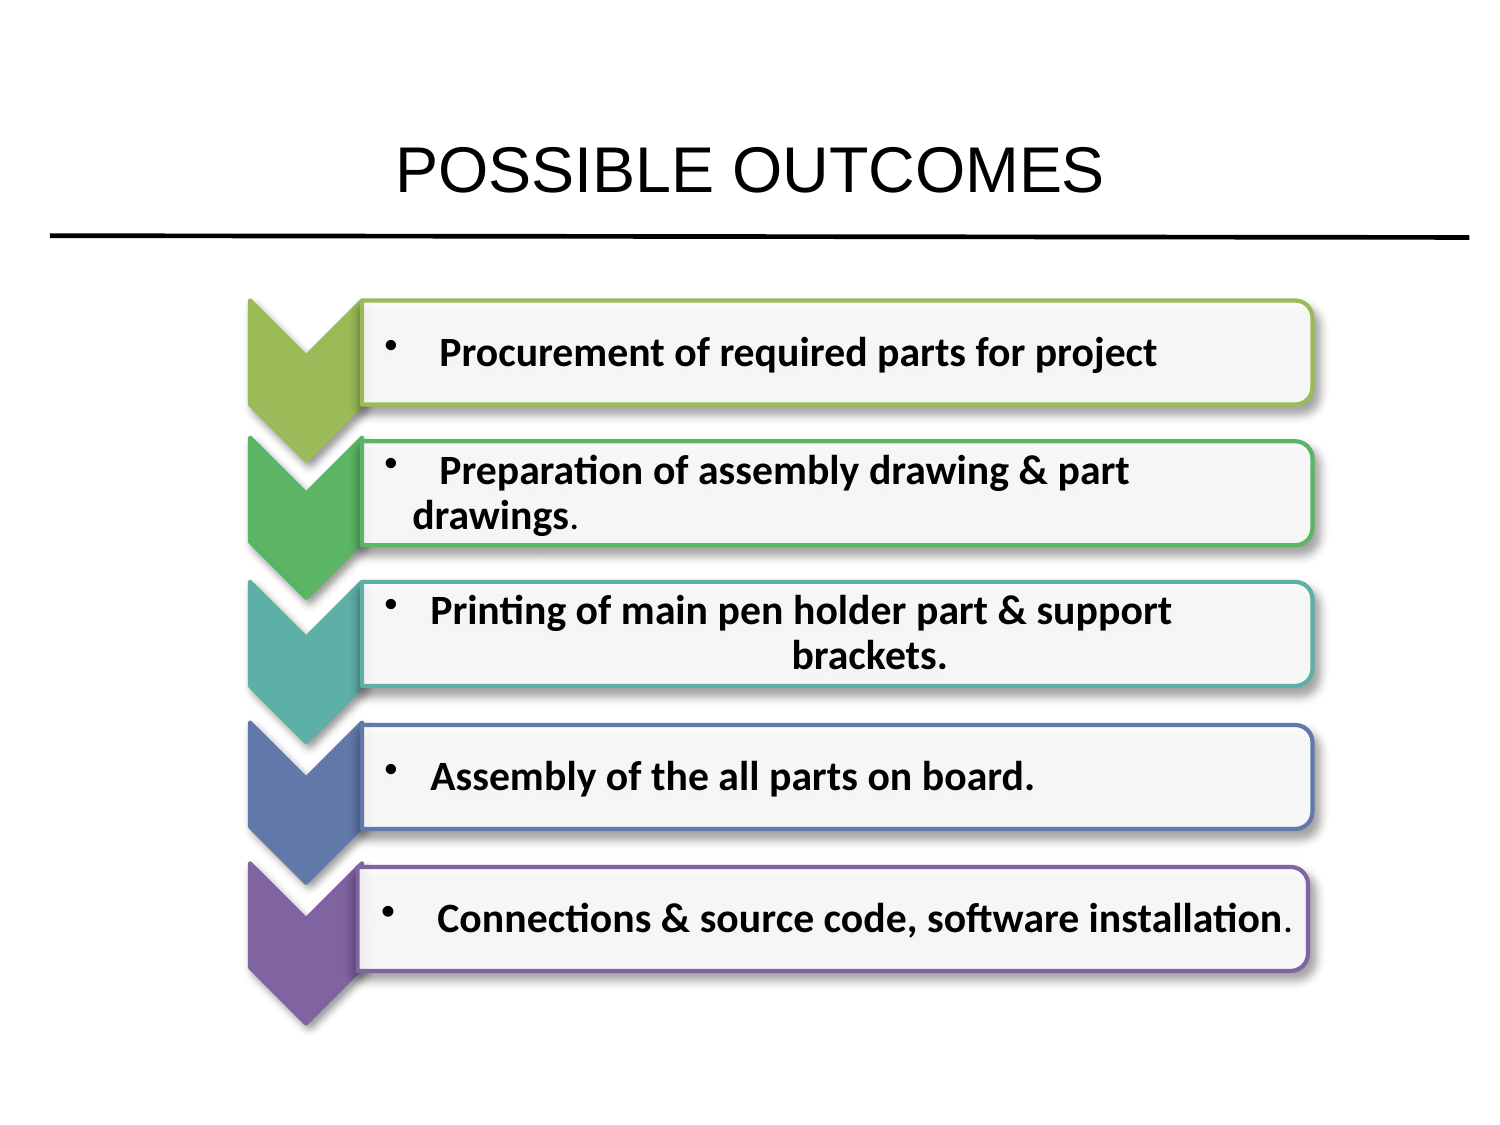

# POSSIBLE OUTCOMES

   Procurement of required parts for project

   Preparation of assembly drawing & part drawings.

  Printing of main pen holder part & support                                                      brackets.

  Assembly of the all parts on board.

  Connections & source code, software installation.